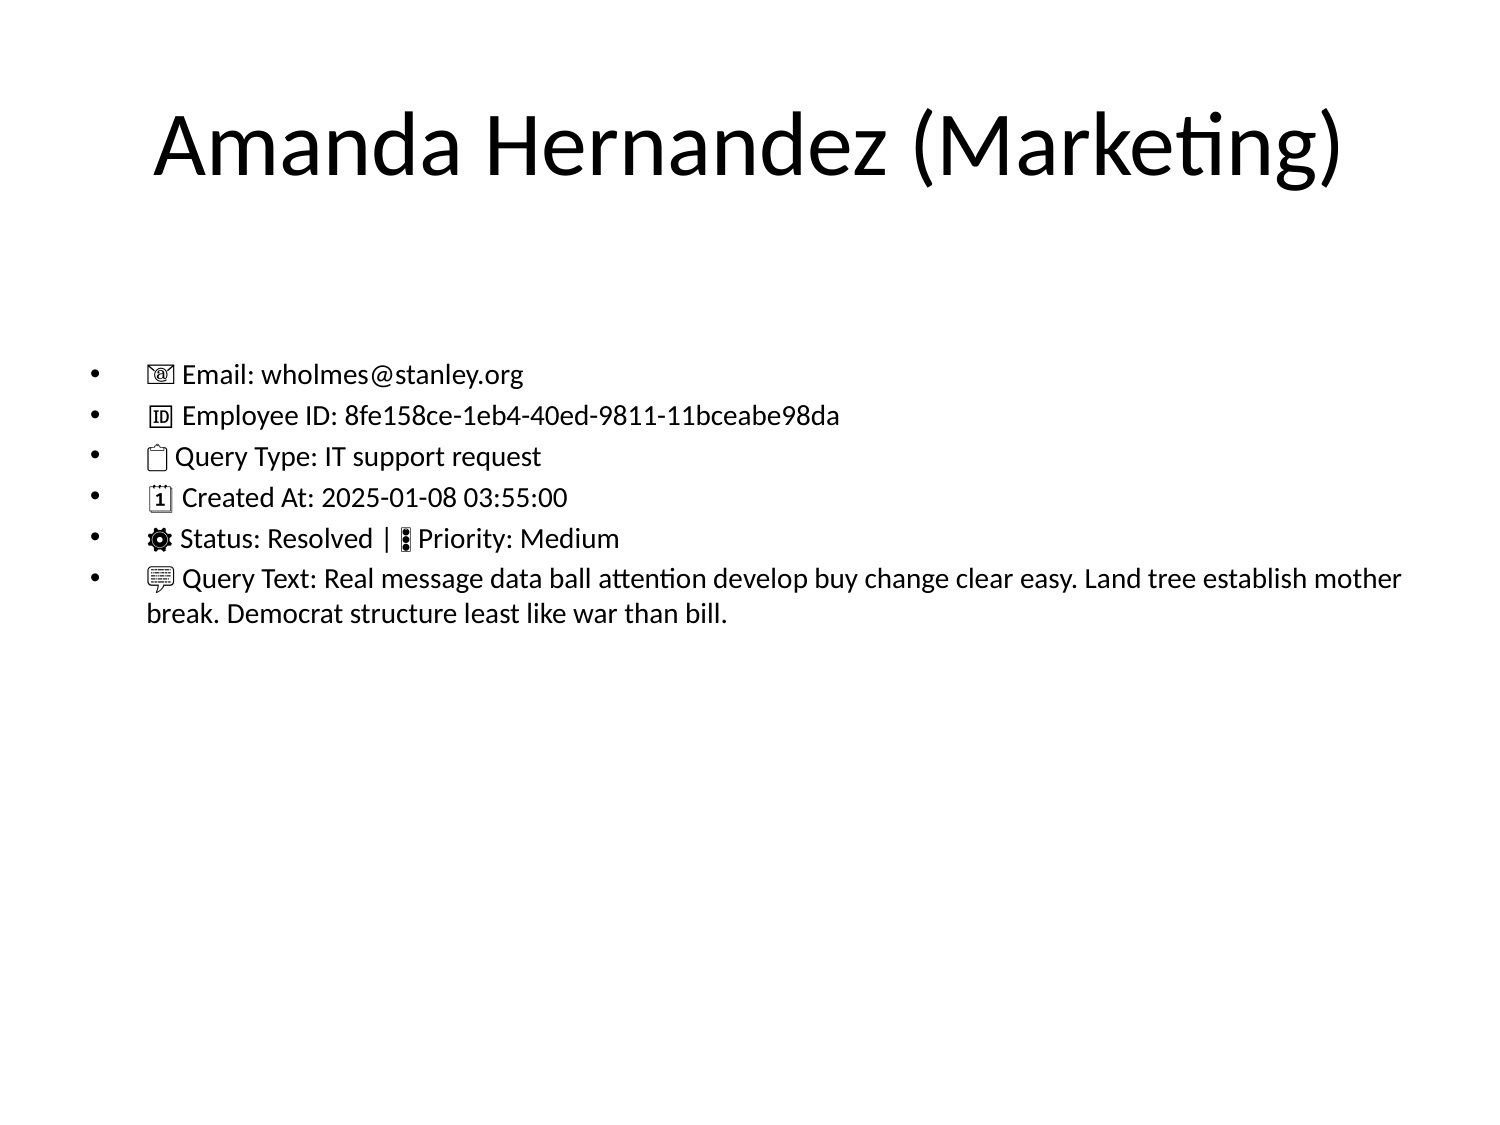

# Amanda Hernandez (Marketing)

📧 Email: wholmes@stanley.org
🆔 Employee ID: 8fe158ce-1eb4-40ed-9811-11bceabe98da
📋 Query Type: IT support request
🗓 Created At: 2025-01-08 03:55:00
⚙ Status: Resolved | 🚦 Priority: Medium
💬 Query Text: Real message data ball attention develop buy change clear easy. Land tree establish mother break. Democrat structure least like war than bill.